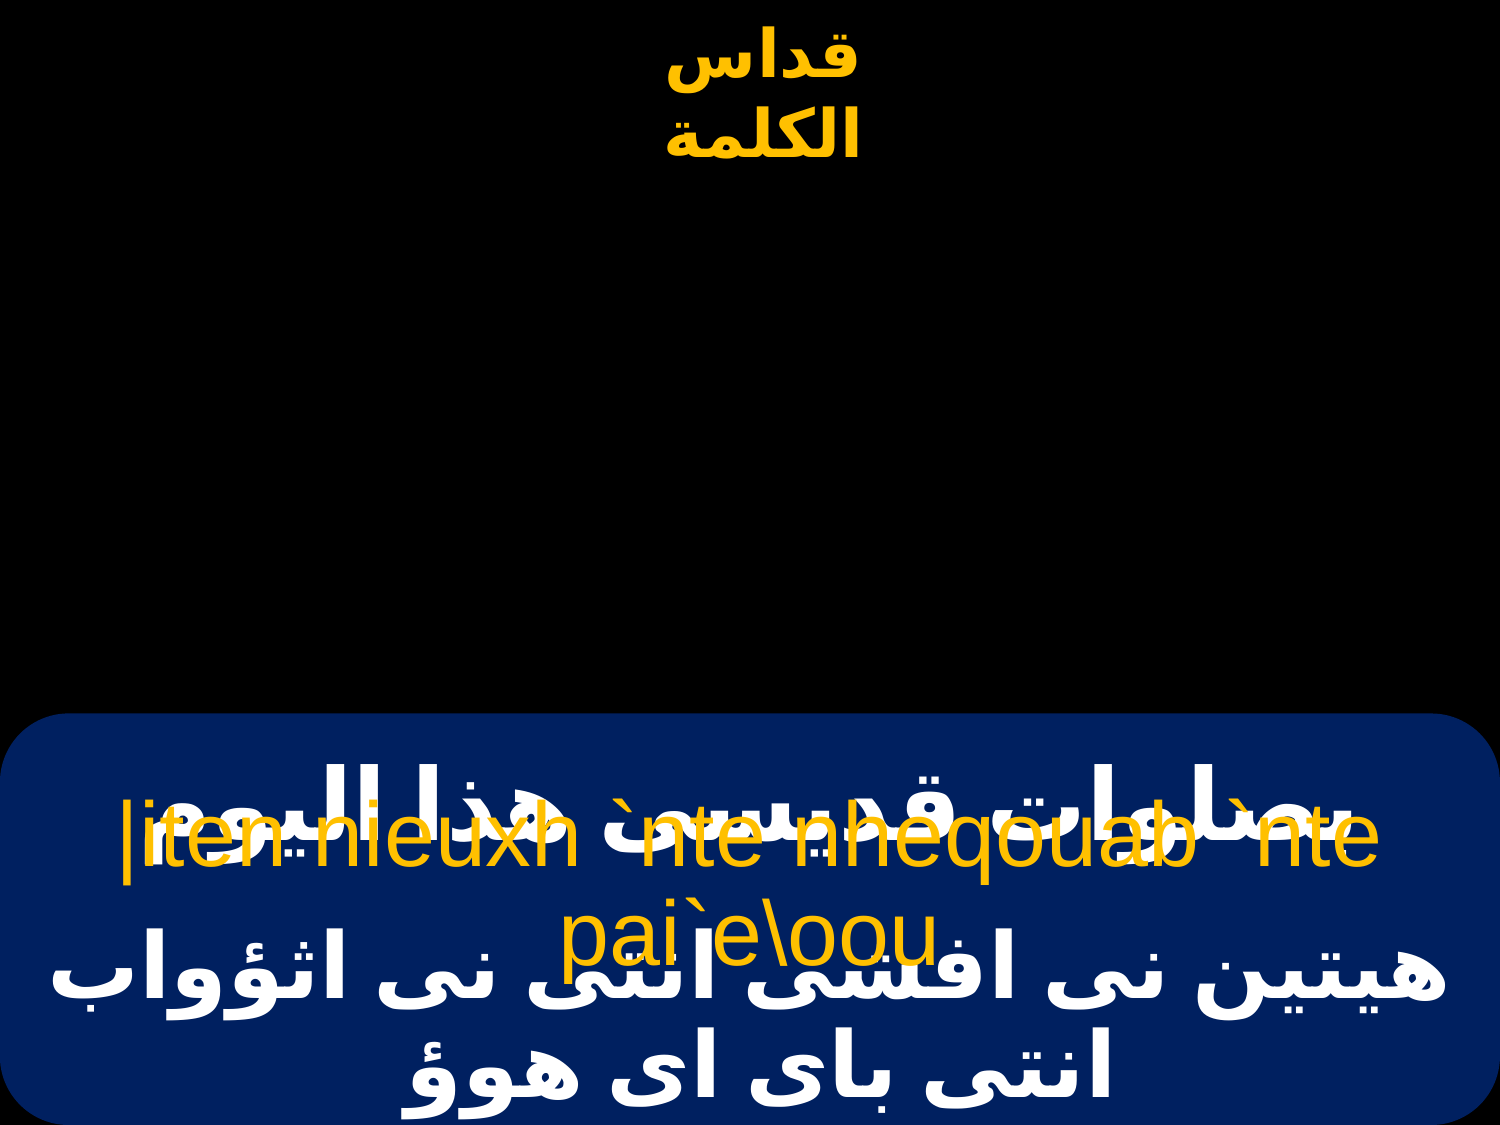

# بصلوات قديسى هذا اليوم
|iten nieuxh `nte nheqouab `nte pai`e\oou
هيتين نى افشى انتى نى اثؤواب انتى باى اى هوؤ